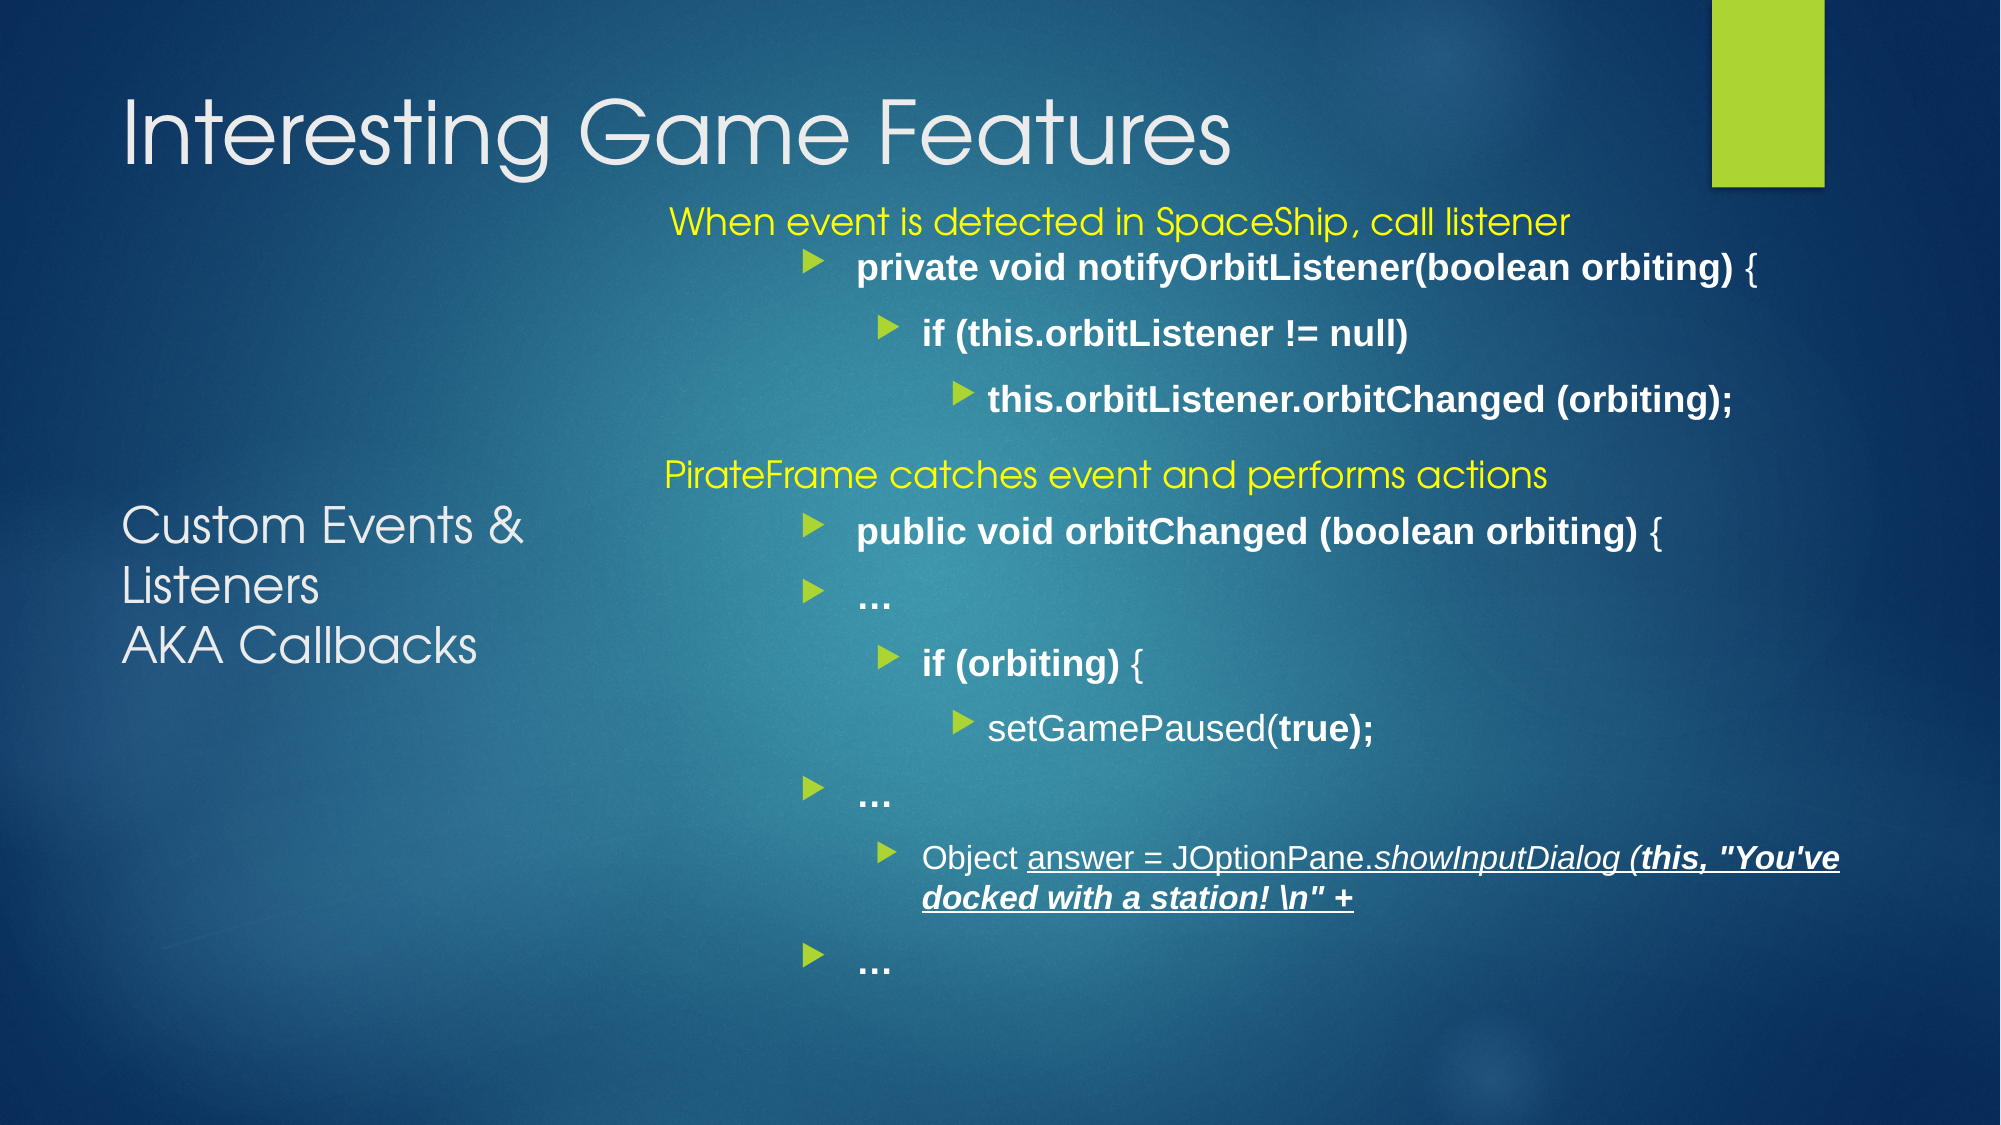

Interesting Game Features
When event is detected in SpaceShip, call listener
private void notifyOrbitListener(boolean orbiting) {
if (this.orbitListener != null)
this.orbitListener.orbitChanged (orbiting);

public void orbitChanged (boolean orbiting) {
…
if (orbiting) {
setGamePaused(true);
…
Object answer = JOptionPane.showInputDialog (this, "You've docked with a station! \n" +
…
# Custom Events & Listeners AKA Callbacks
PirateFrame catches event and performs actions